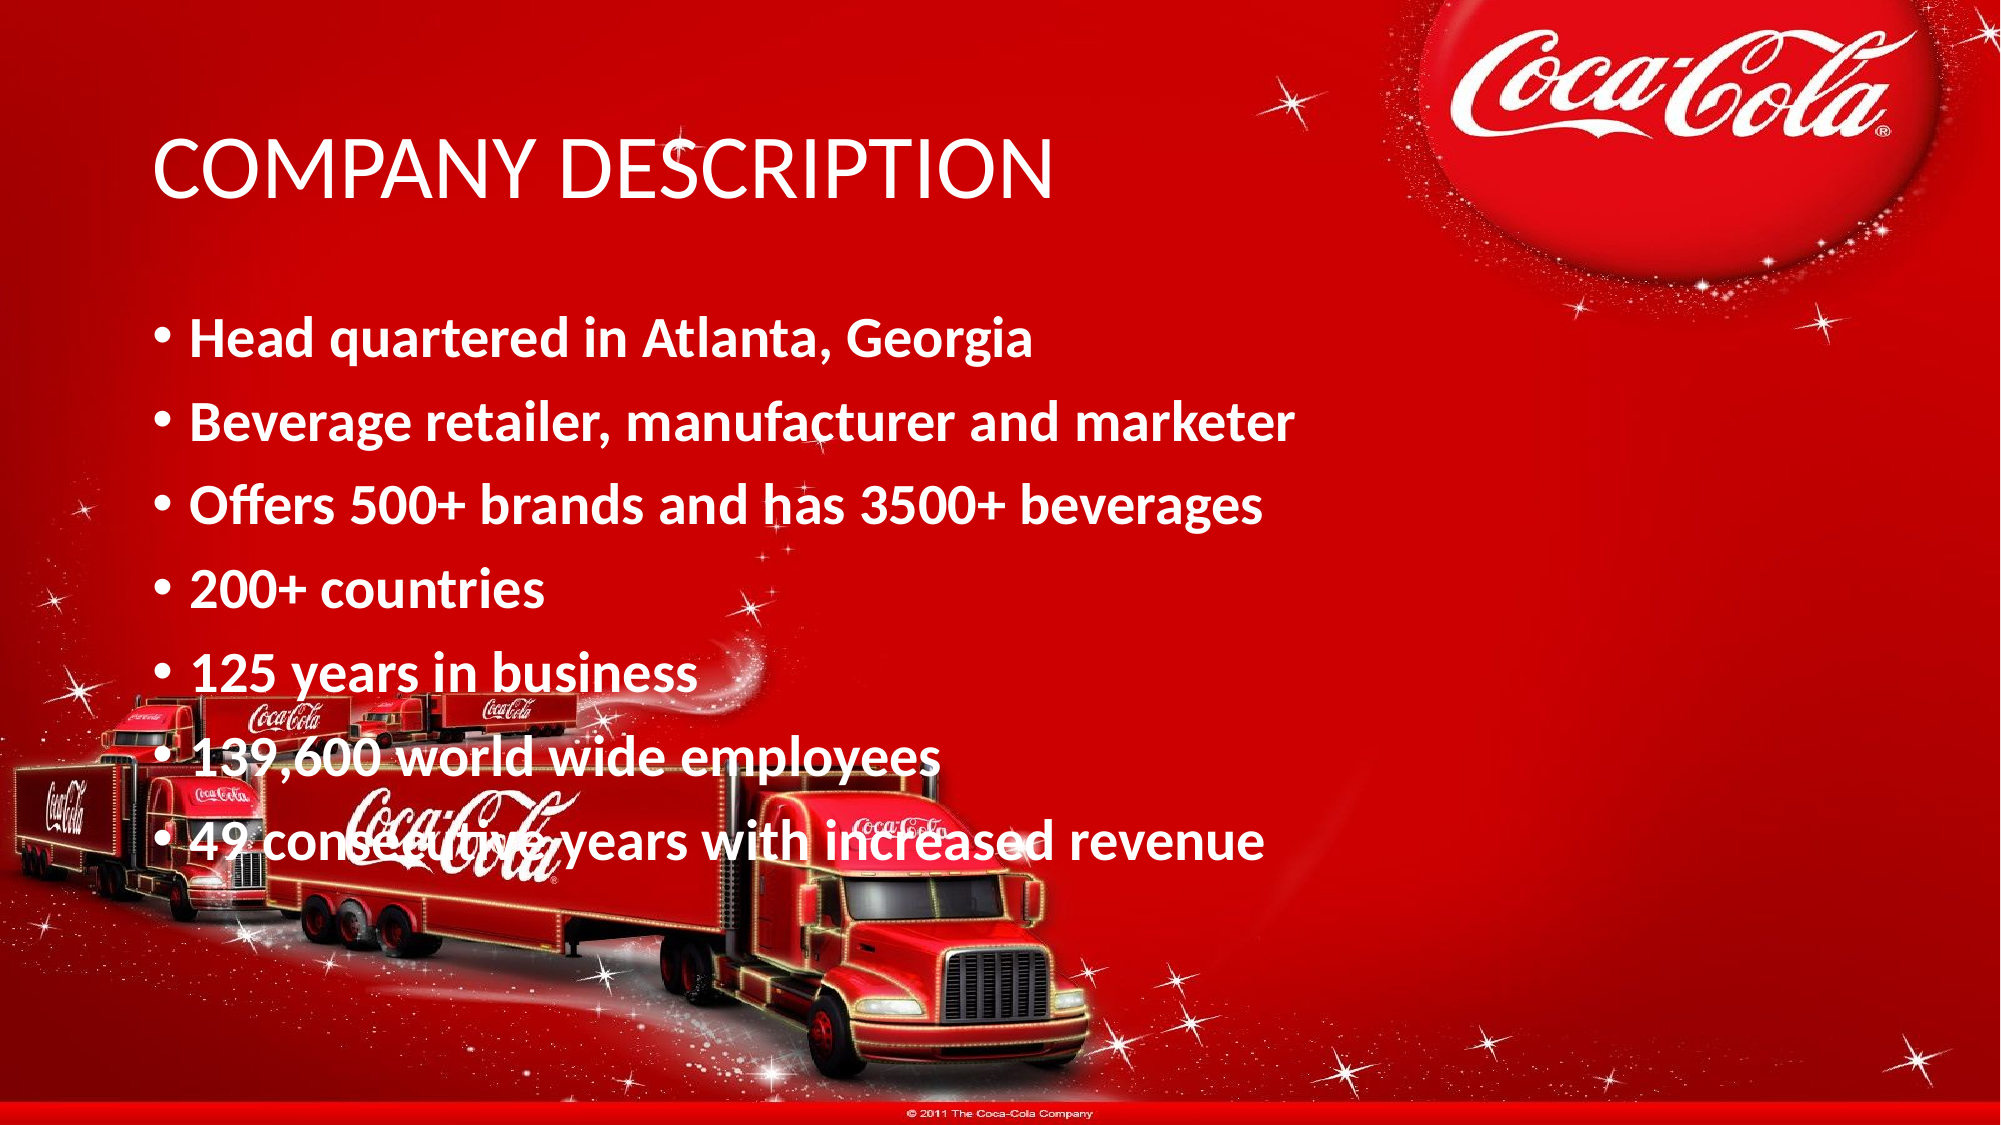

# COMPANY DESCRIPTION
Head quartered in Atlanta, Georgia
Beverage retailer, manufacturer and marketer
Offers 500+ brands and has 3500+ beverages
200+ countries
125 years in business
139,600 world wide employees
49 consecutive years with increased revenue